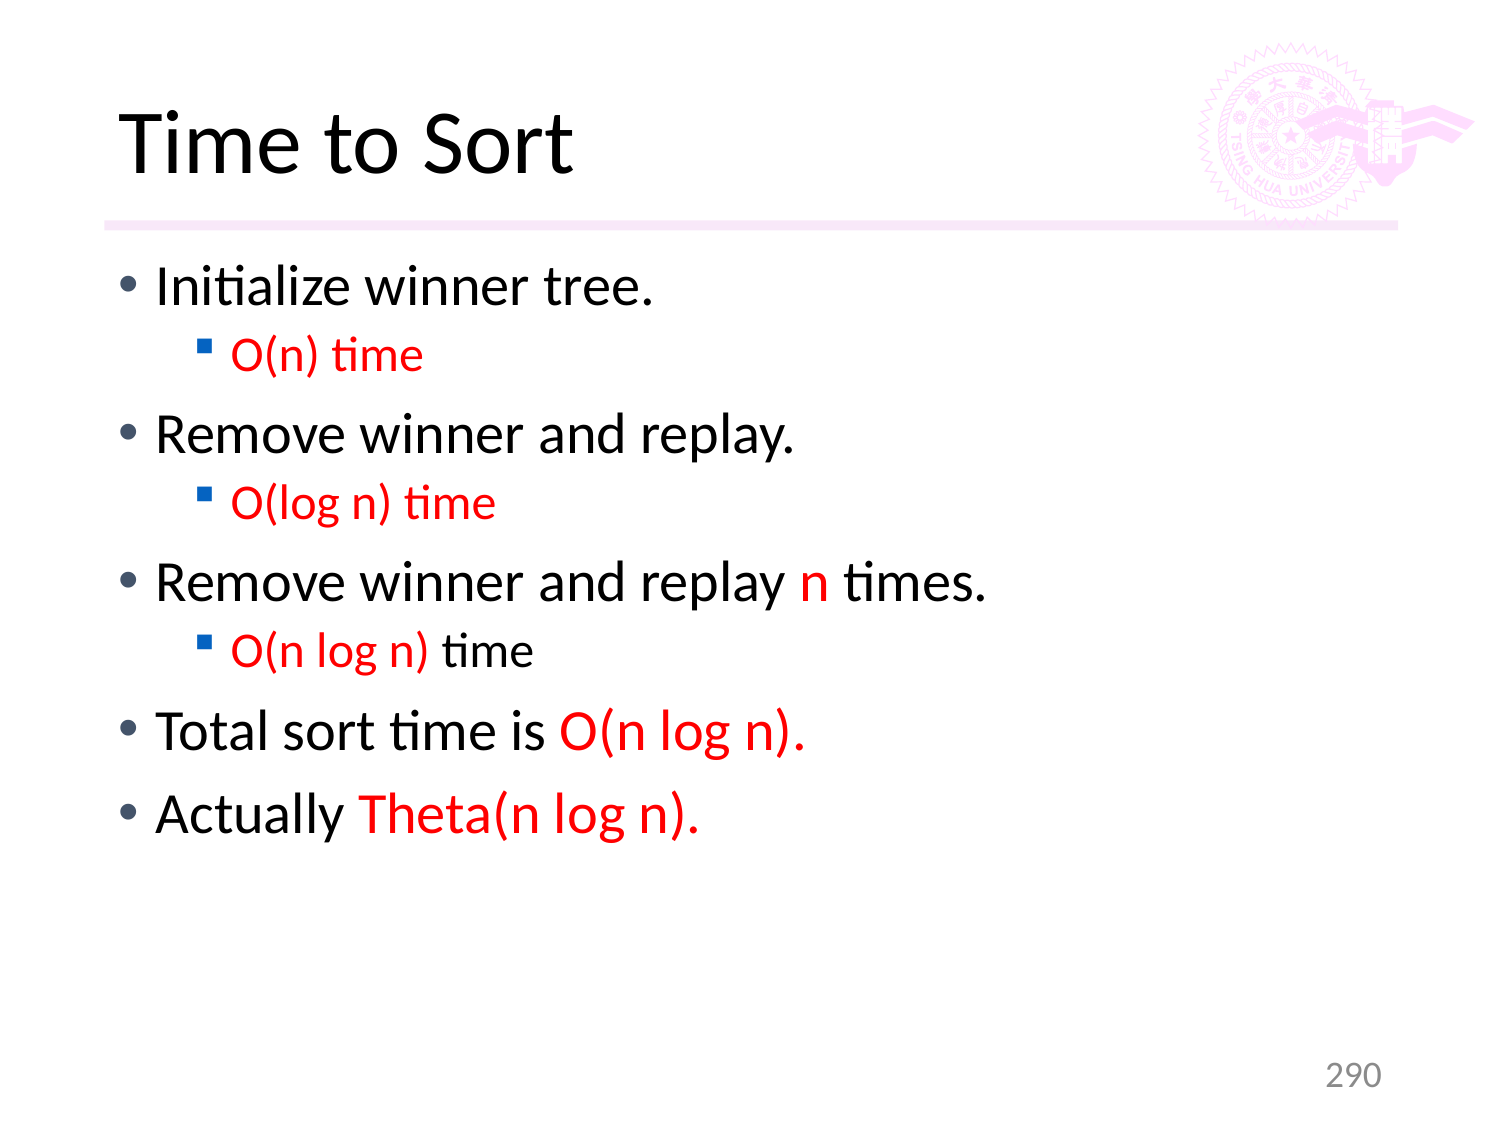

# Time to Sort
Initialize winner tree.
O(n) time
Remove winner and replay.
O(log n) time
Remove winner and replay n times.
O(n log n) time
Total sort time is O(n log n).
Actually Theta(n log n).

290